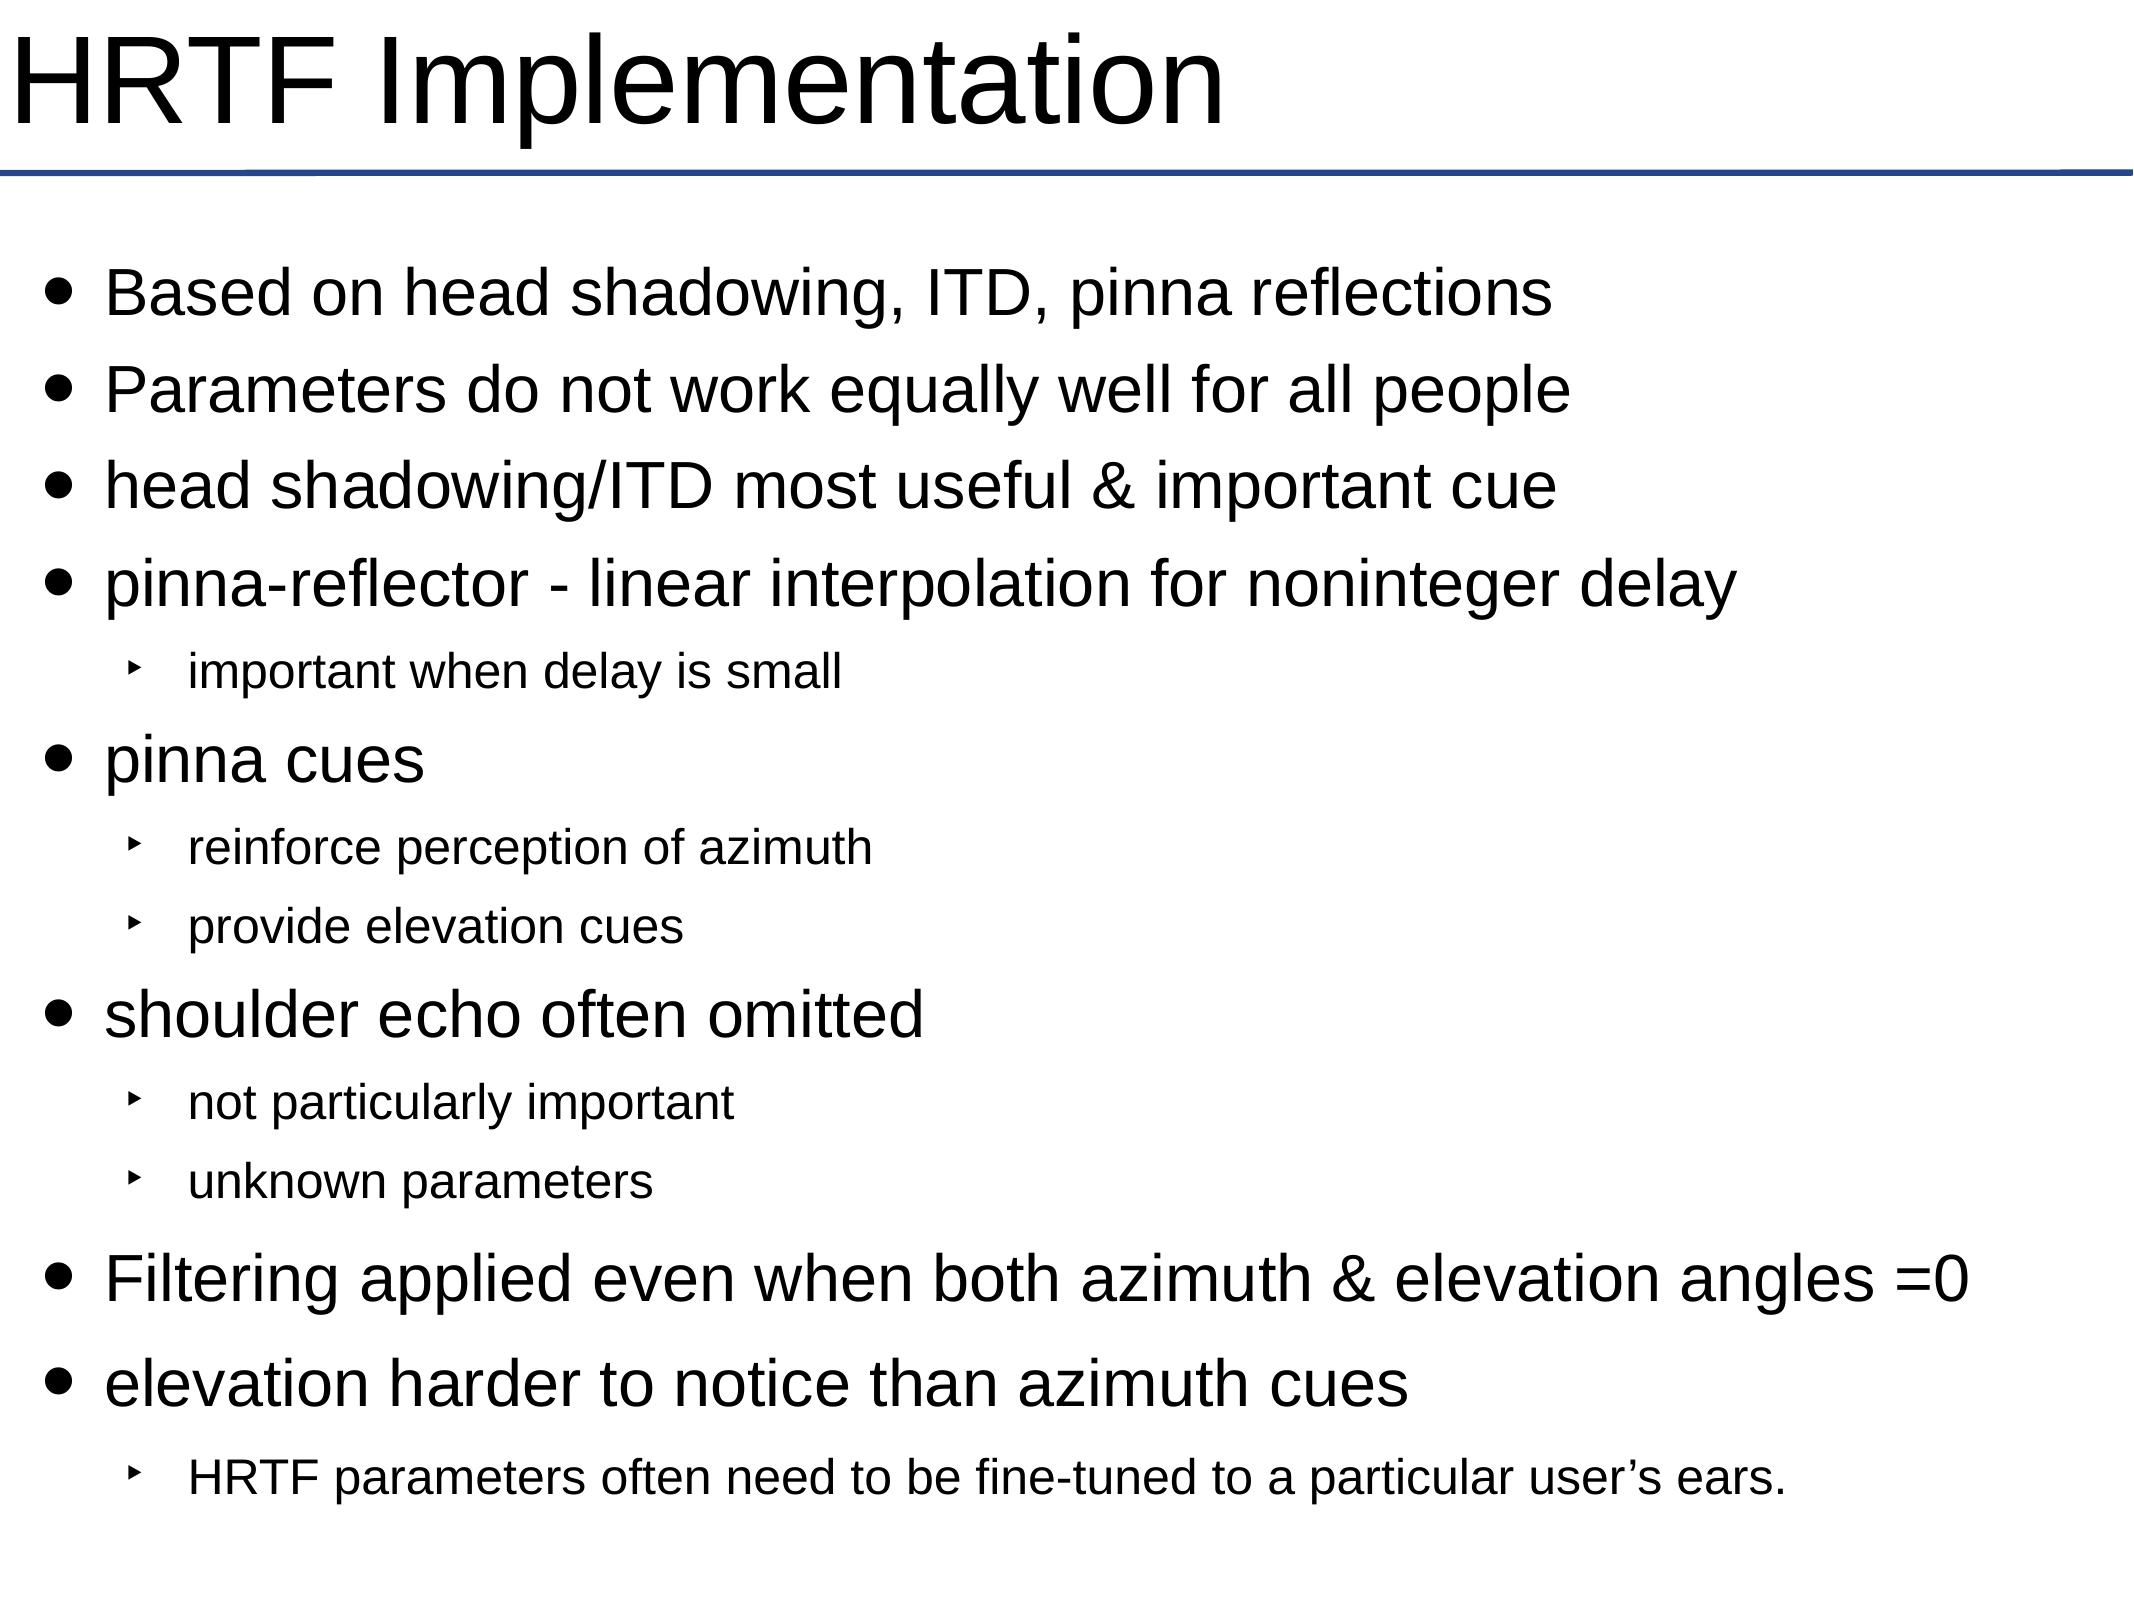

# HRTF Implementation
Based on head shadowing, ITD, pinna reflections
Parameters do not work equally well for all people
head shadowing/ITD most useful & important cue
pinna-reflector - linear interpolation for noninteger delay
important when delay is small
pinna cues
reinforce perception of azimuth
provide elevation cues
shoulder echo often omitted
not particularly important
unknown parameters
Filtering applied even when both azimuth & elevation angles =0
elevation harder to notice than azimuth cues
HRTF parameters often need to be fine-tuned to a particular user’s ears.